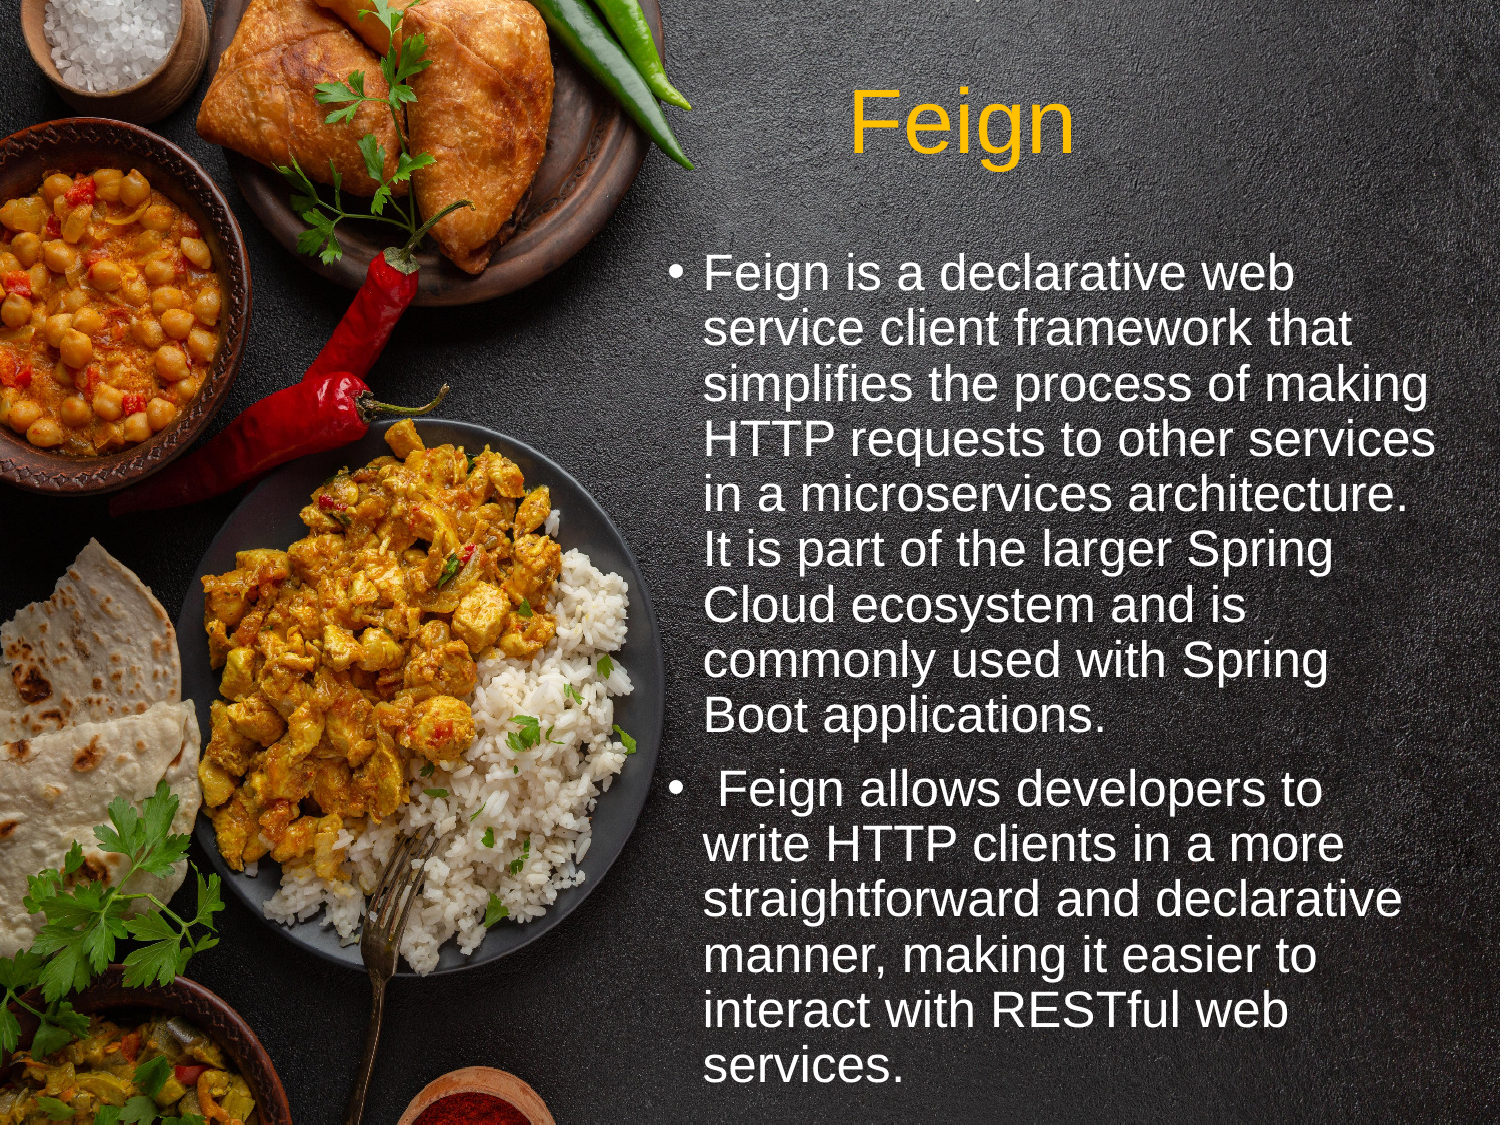

# Feign
Feign is a declarative web service client framework that simplifies the process of making HTTP requests to other services in a microservices architecture. It is part of the larger Spring Cloud ecosystem and is commonly used with Spring Boot applications.
 Feign allows developers to write HTTP clients in a more straightforward and declarative manner, making it easier to interact with RESTful web services.